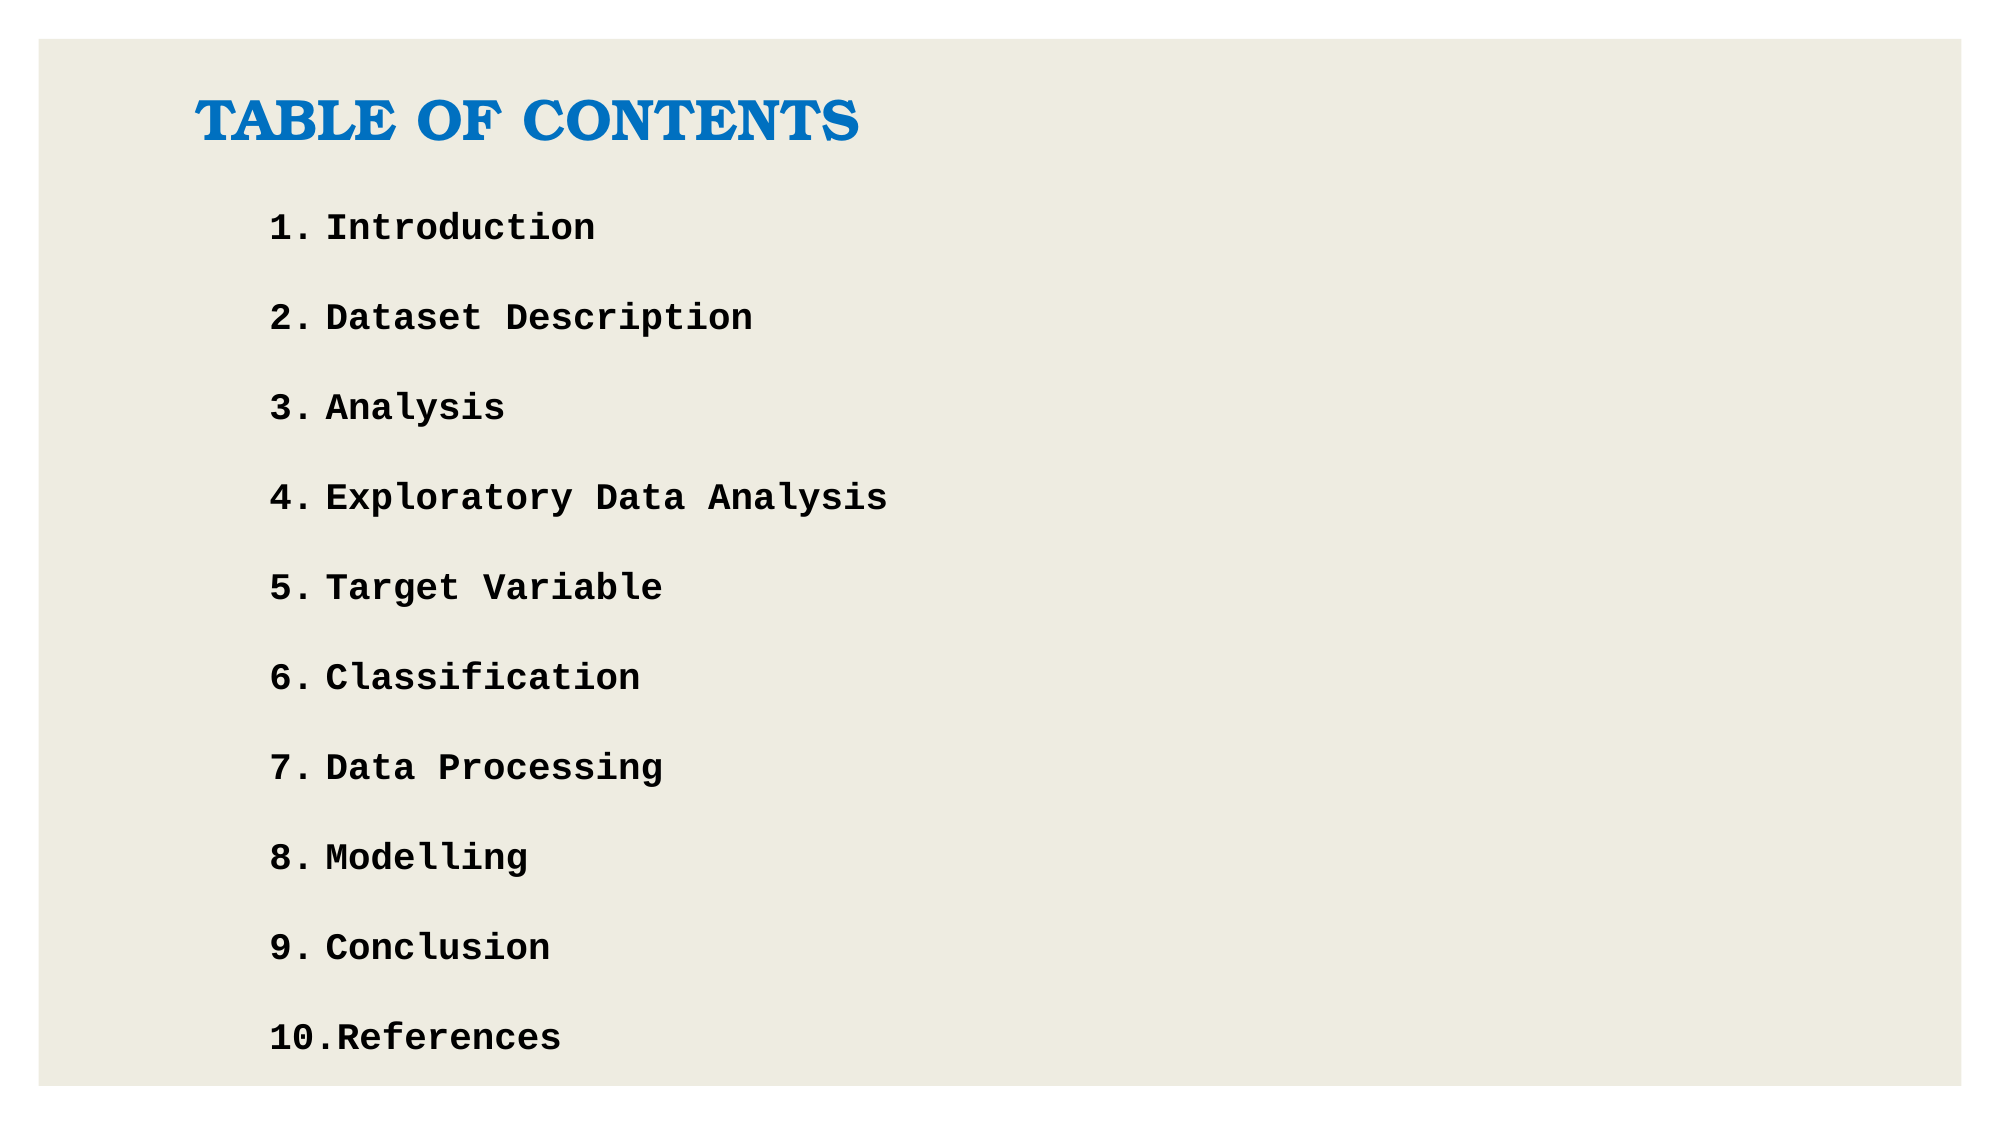

TABLE OF CONTENTS
Introduction
Dataset Description
Analysis
Exploratory Data Analysis
Target Variable
Classification
Data Processing
Modelling
Conclusion
References